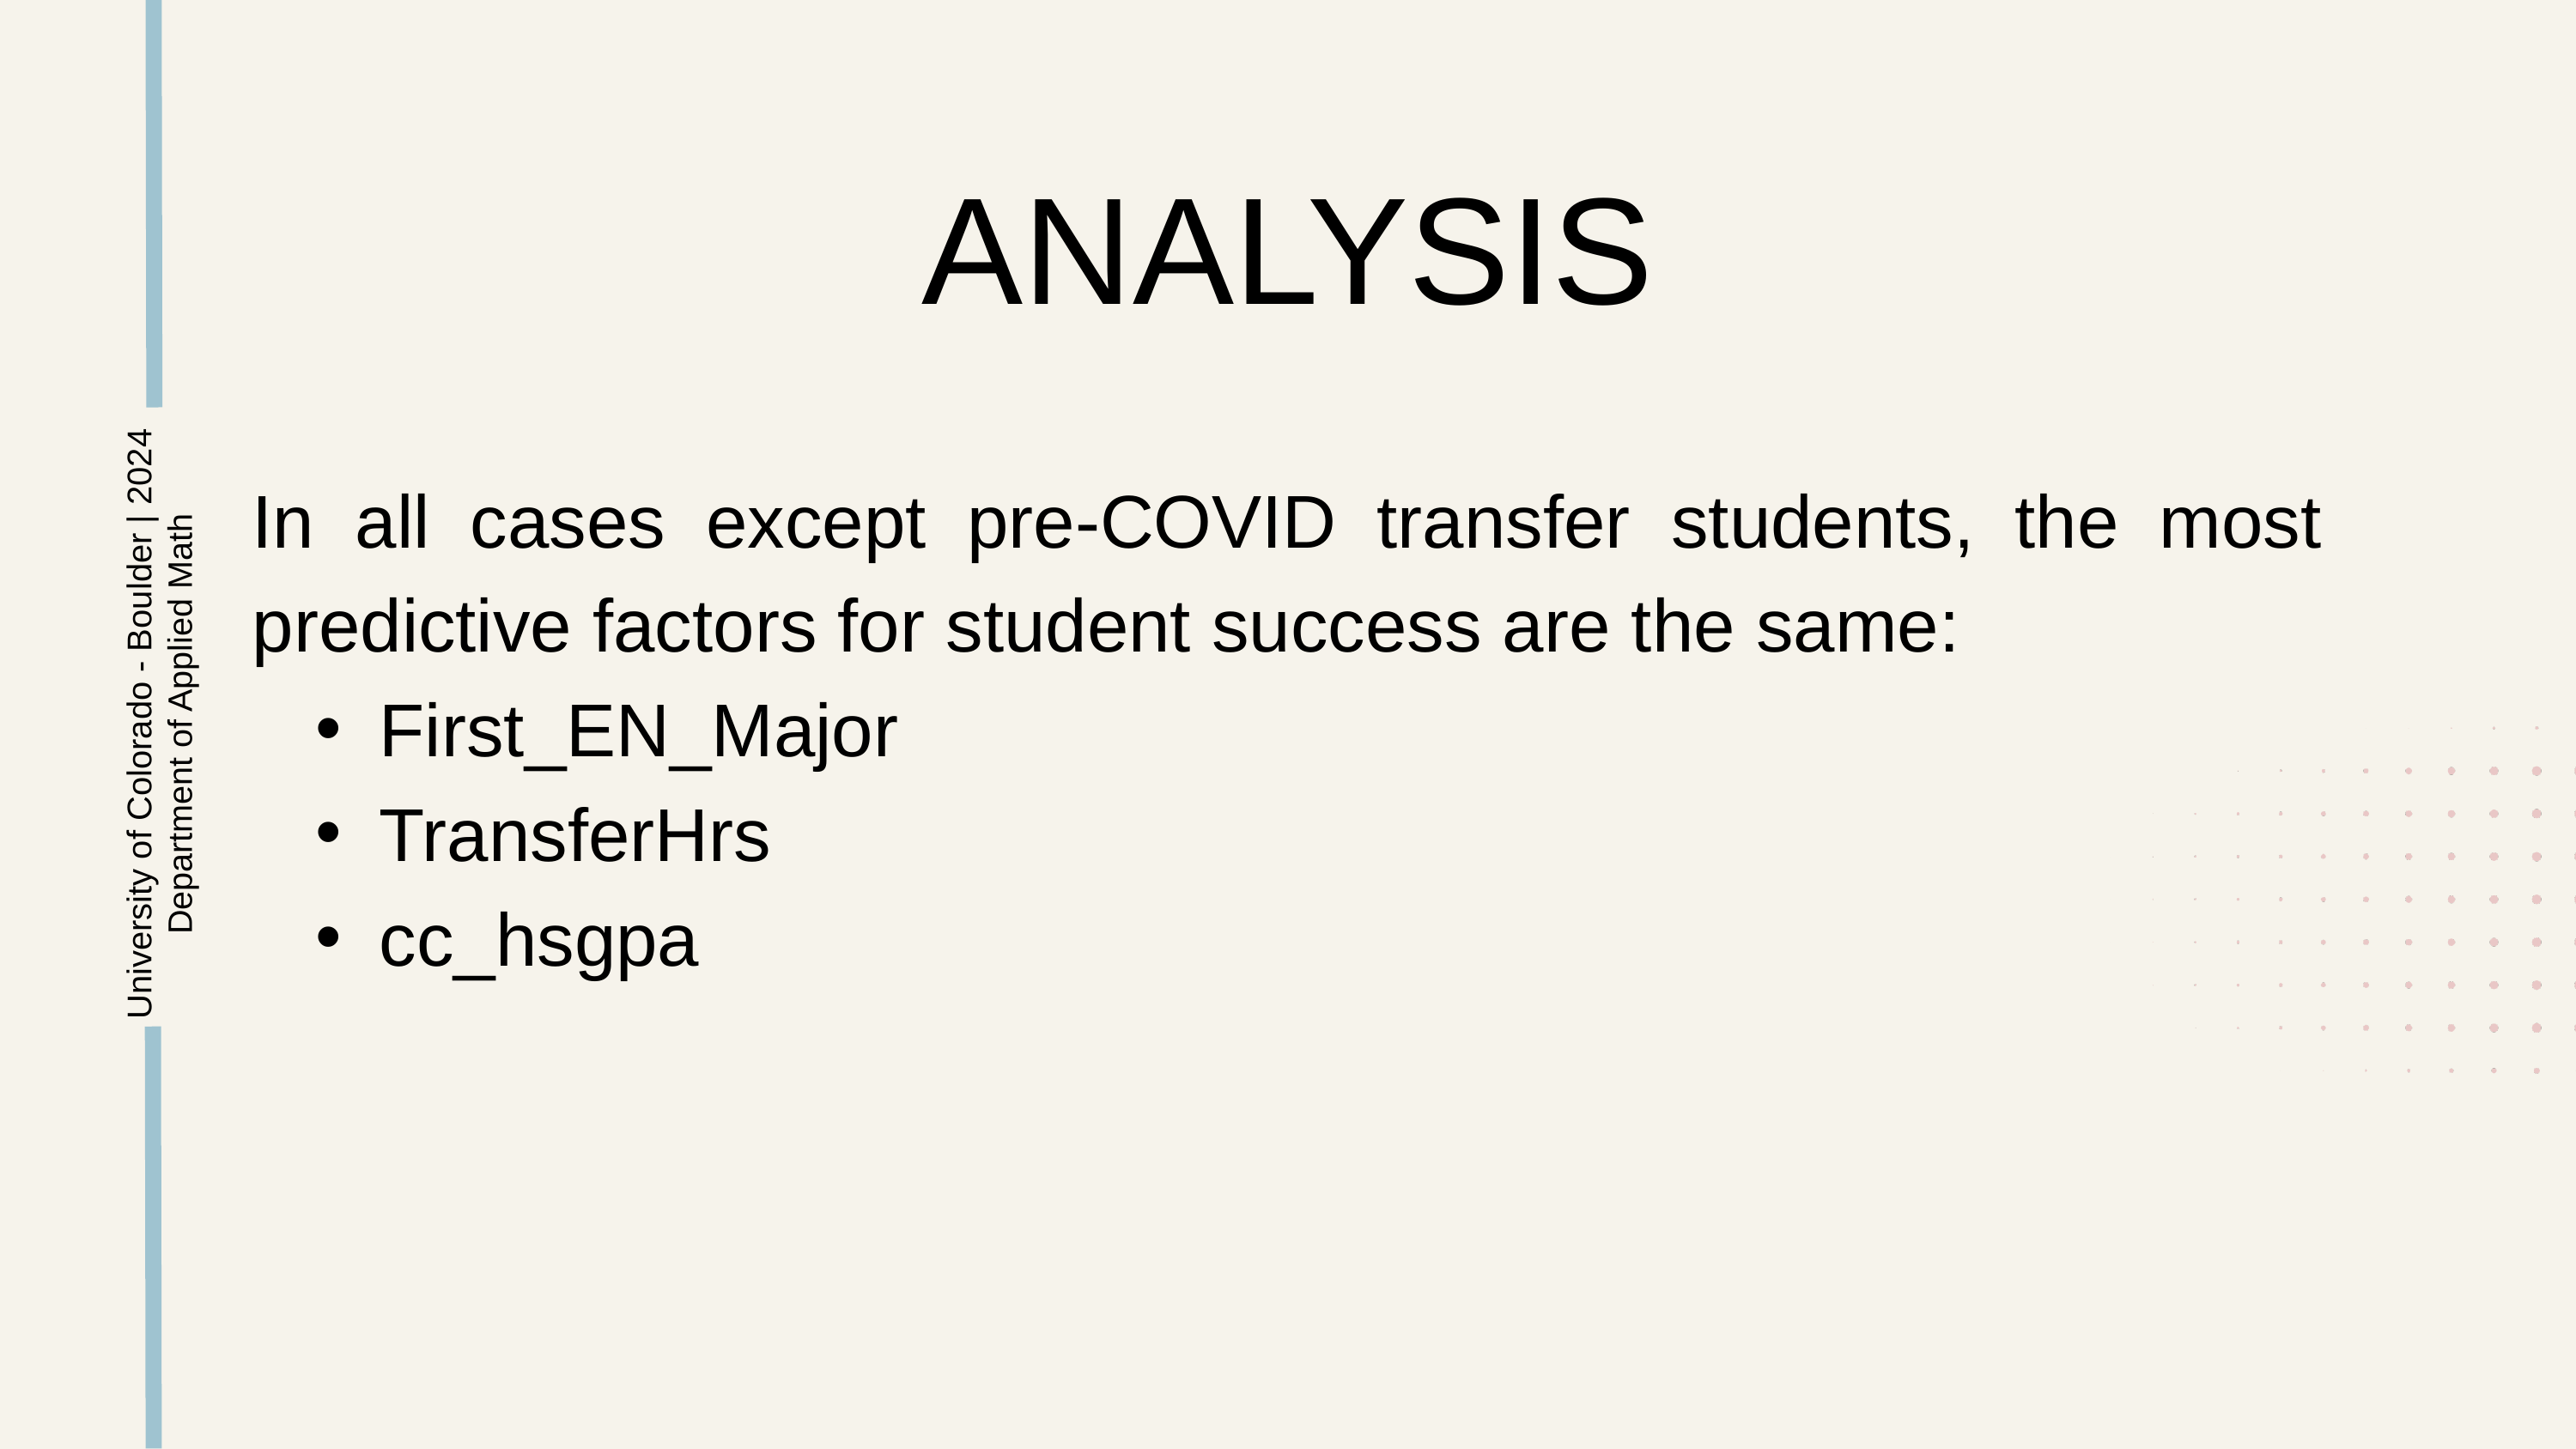

ANALYSIS
Department of Applied Math
University of Colorado - Boulder | 2024
In all cases except pre-COVID transfer students, the most predictive factors for student success are the same:
First_EN_Major
TransferHrs
cc_hsgpa